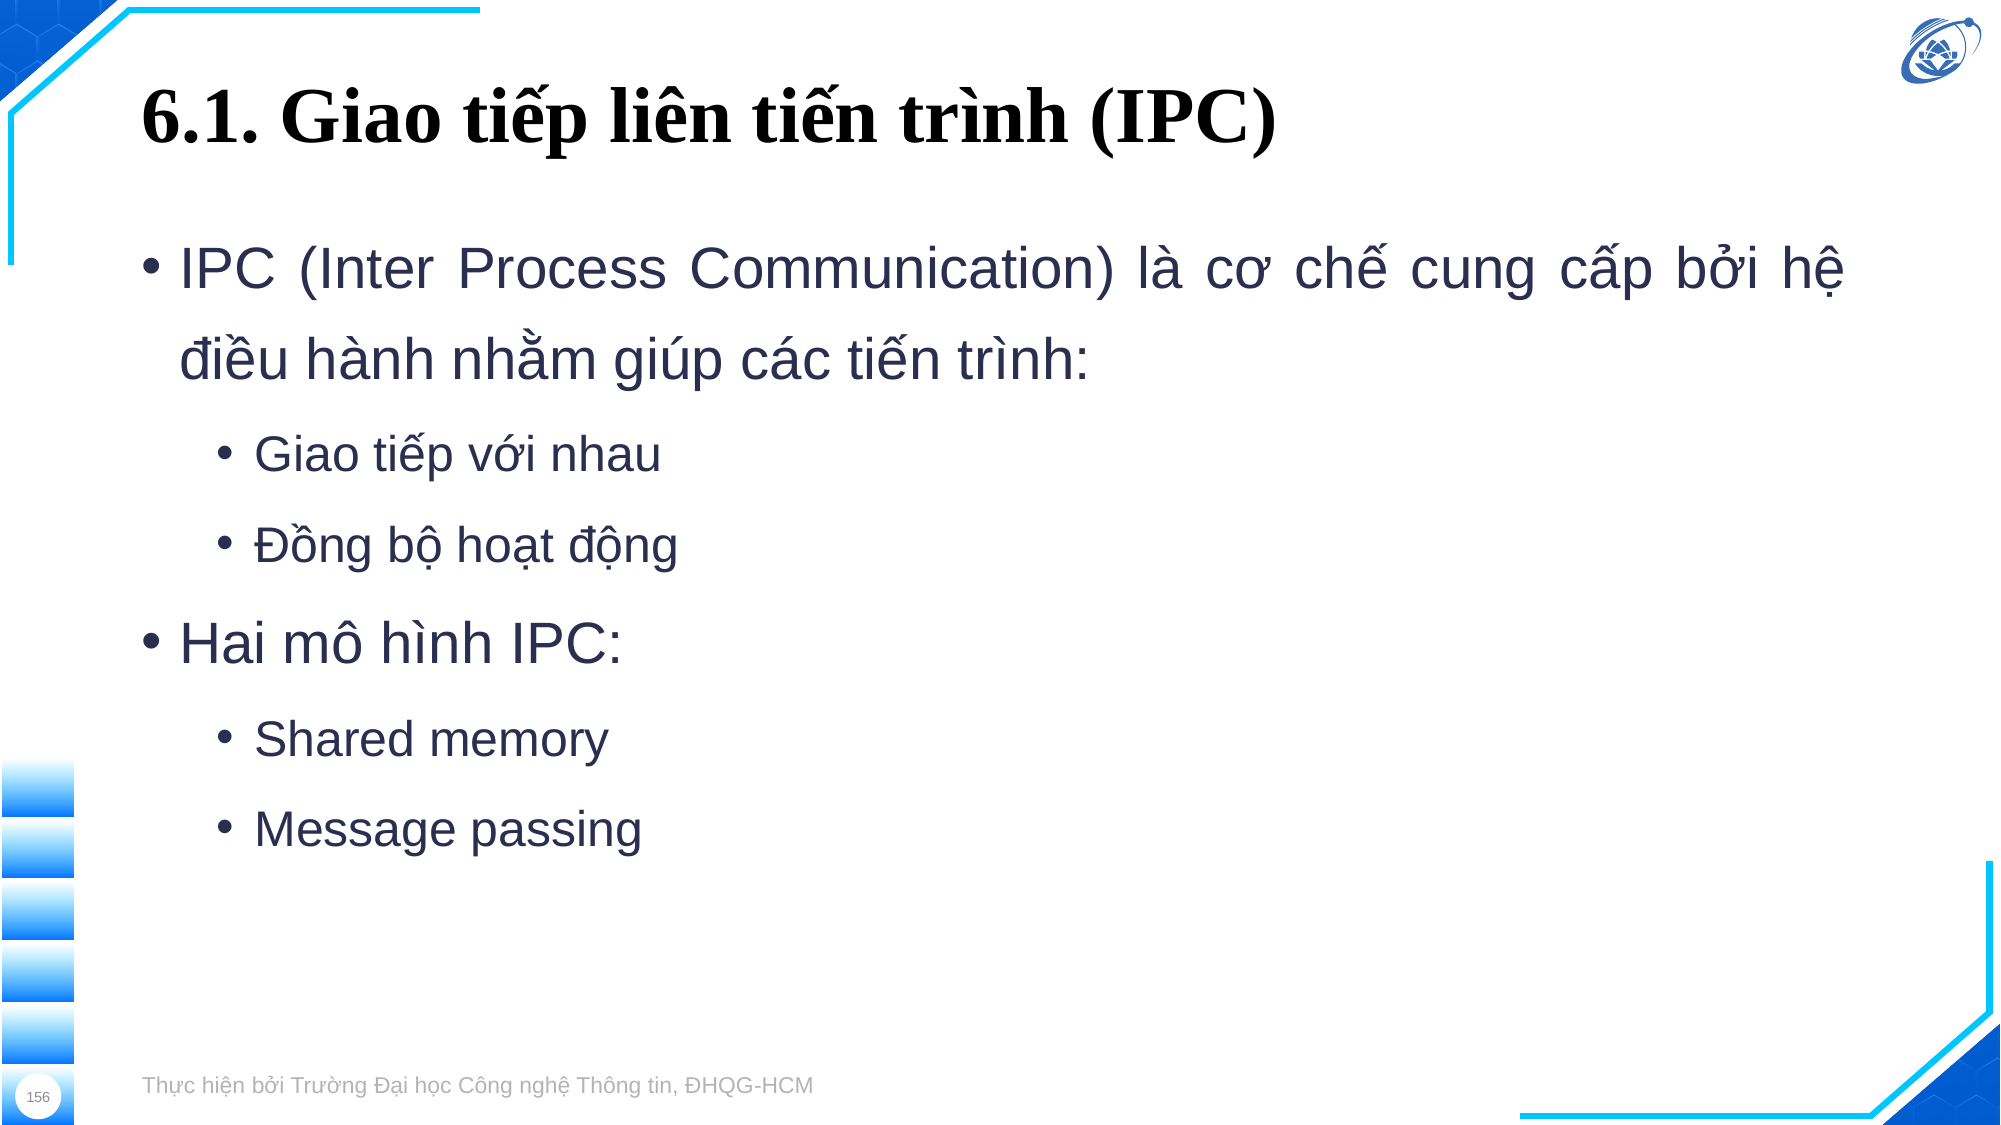

# 6.1. Giao tiếp liên tiến trình (IPC)
IPC (Inter Process Communication) là cơ chế cung cấp bởi hệ điều hành nhằm giúp các tiến trình:
Giao tiếp với nhau
Đồng bộ hoạt động
Hai mô hình IPC:
Shared memory
Message passing

Thực hiện bởi Trường Đại học Công nghệ Thông tin, ĐHQG-HCM
156